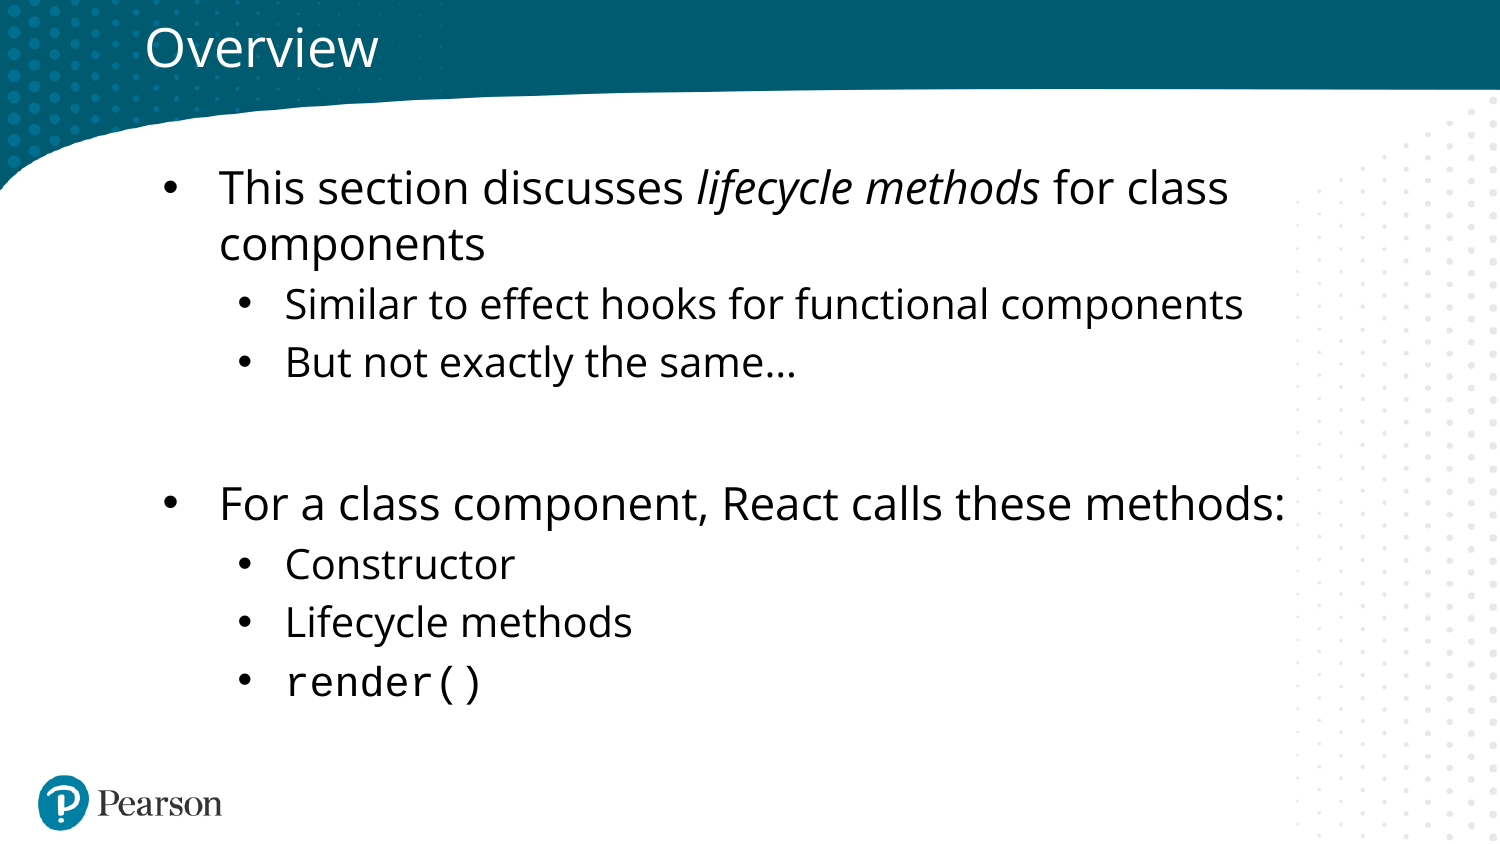

# Overview
This section discusses lifecycle methods for class components
Similar to effect hooks for functional components
But not exactly the same…

For a class component, React calls these methods:
Constructor
Lifecycle methods
render()